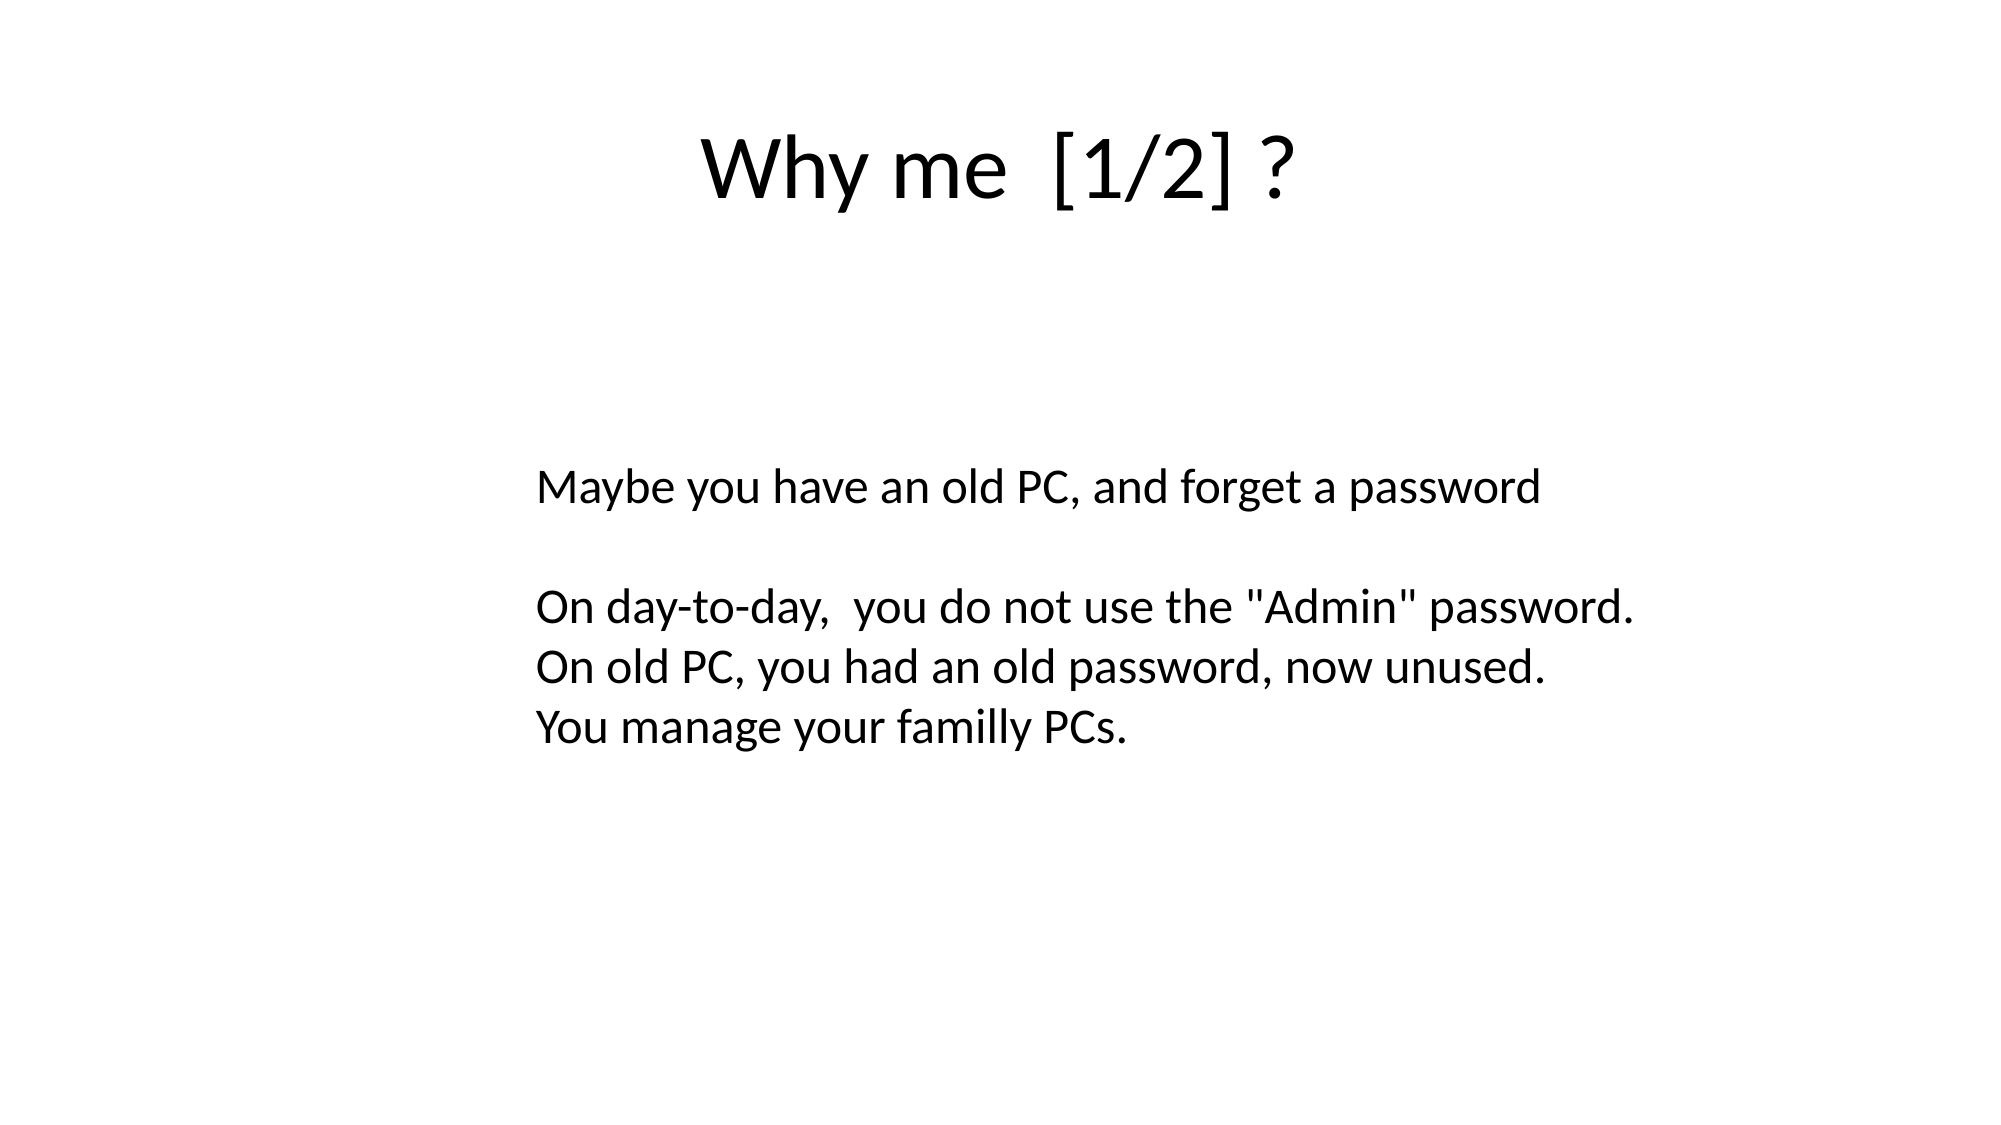

# Why me  [1/2] ?
Maybe you have an old PC, and forget a password

On day-to-day,  you do not use the "Admin" password.
On old PC, you had an old password, now unused.
You manage your familly PCs.